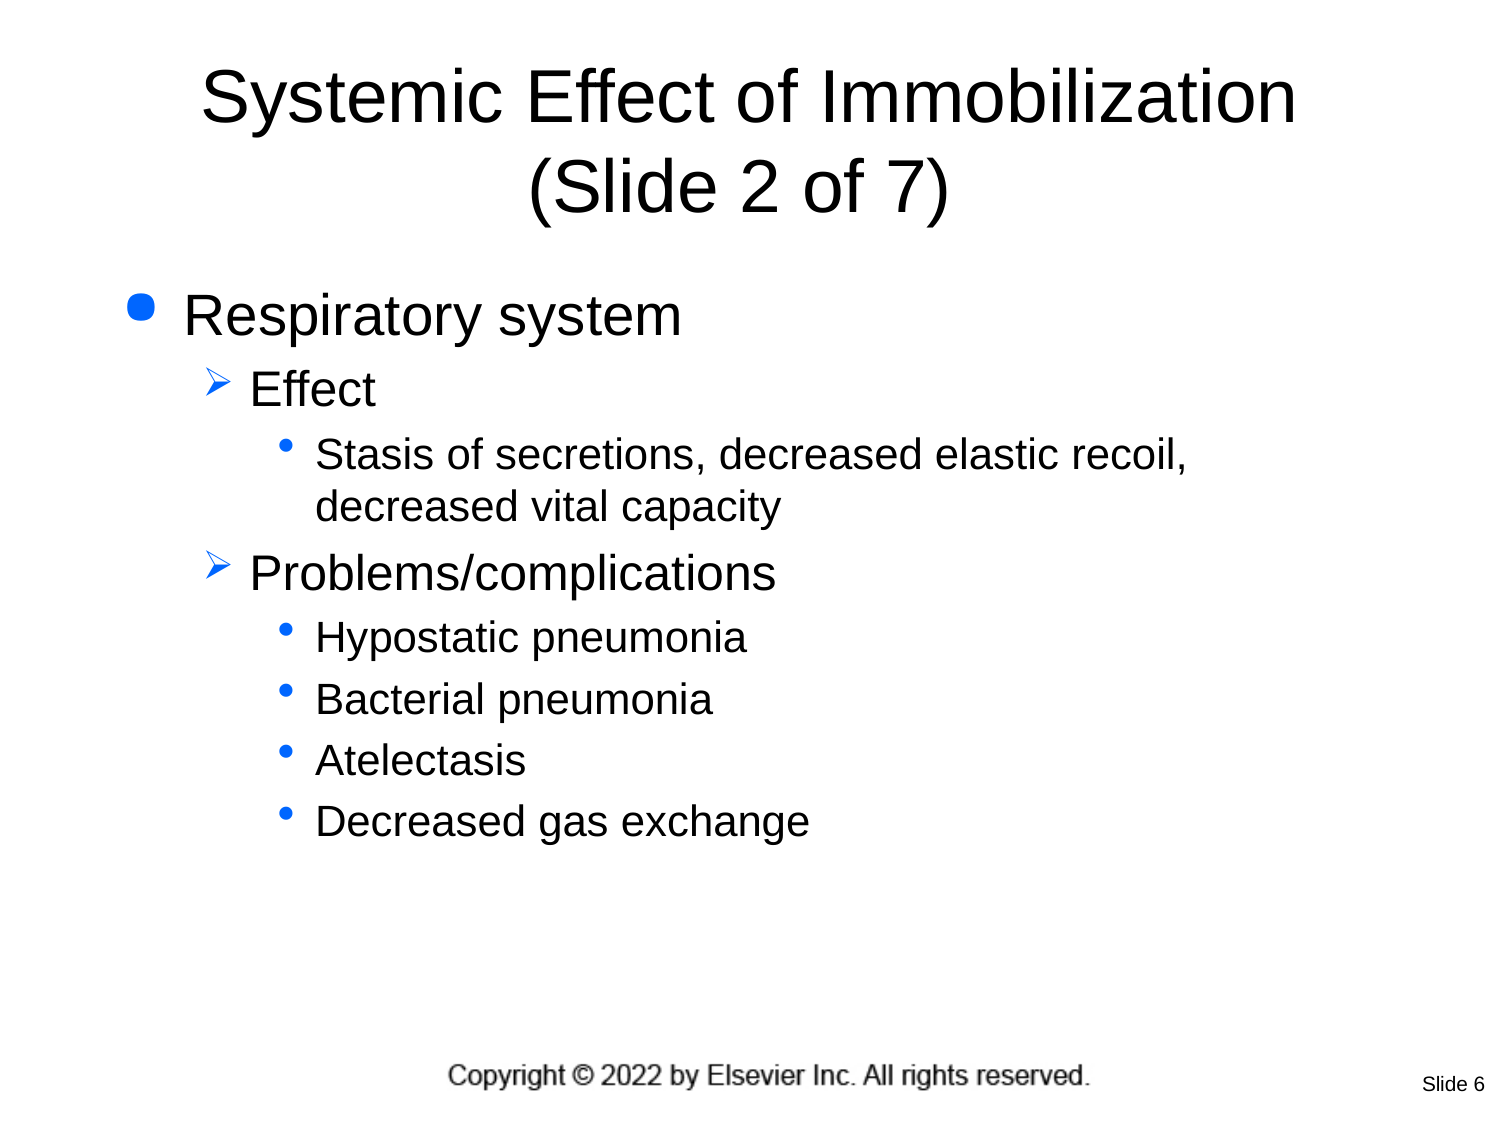

# Systemic Effect of Immobilization (Slide 2 of 7)
Respiratory system
Effect
Stasis of secretions, decreased elastic recoil, decreased vital capacity
Problems/complications
Hypostatic pneumonia
Bacterial pneumonia
Atelectasis
Decreased gas exchange
Slide 6